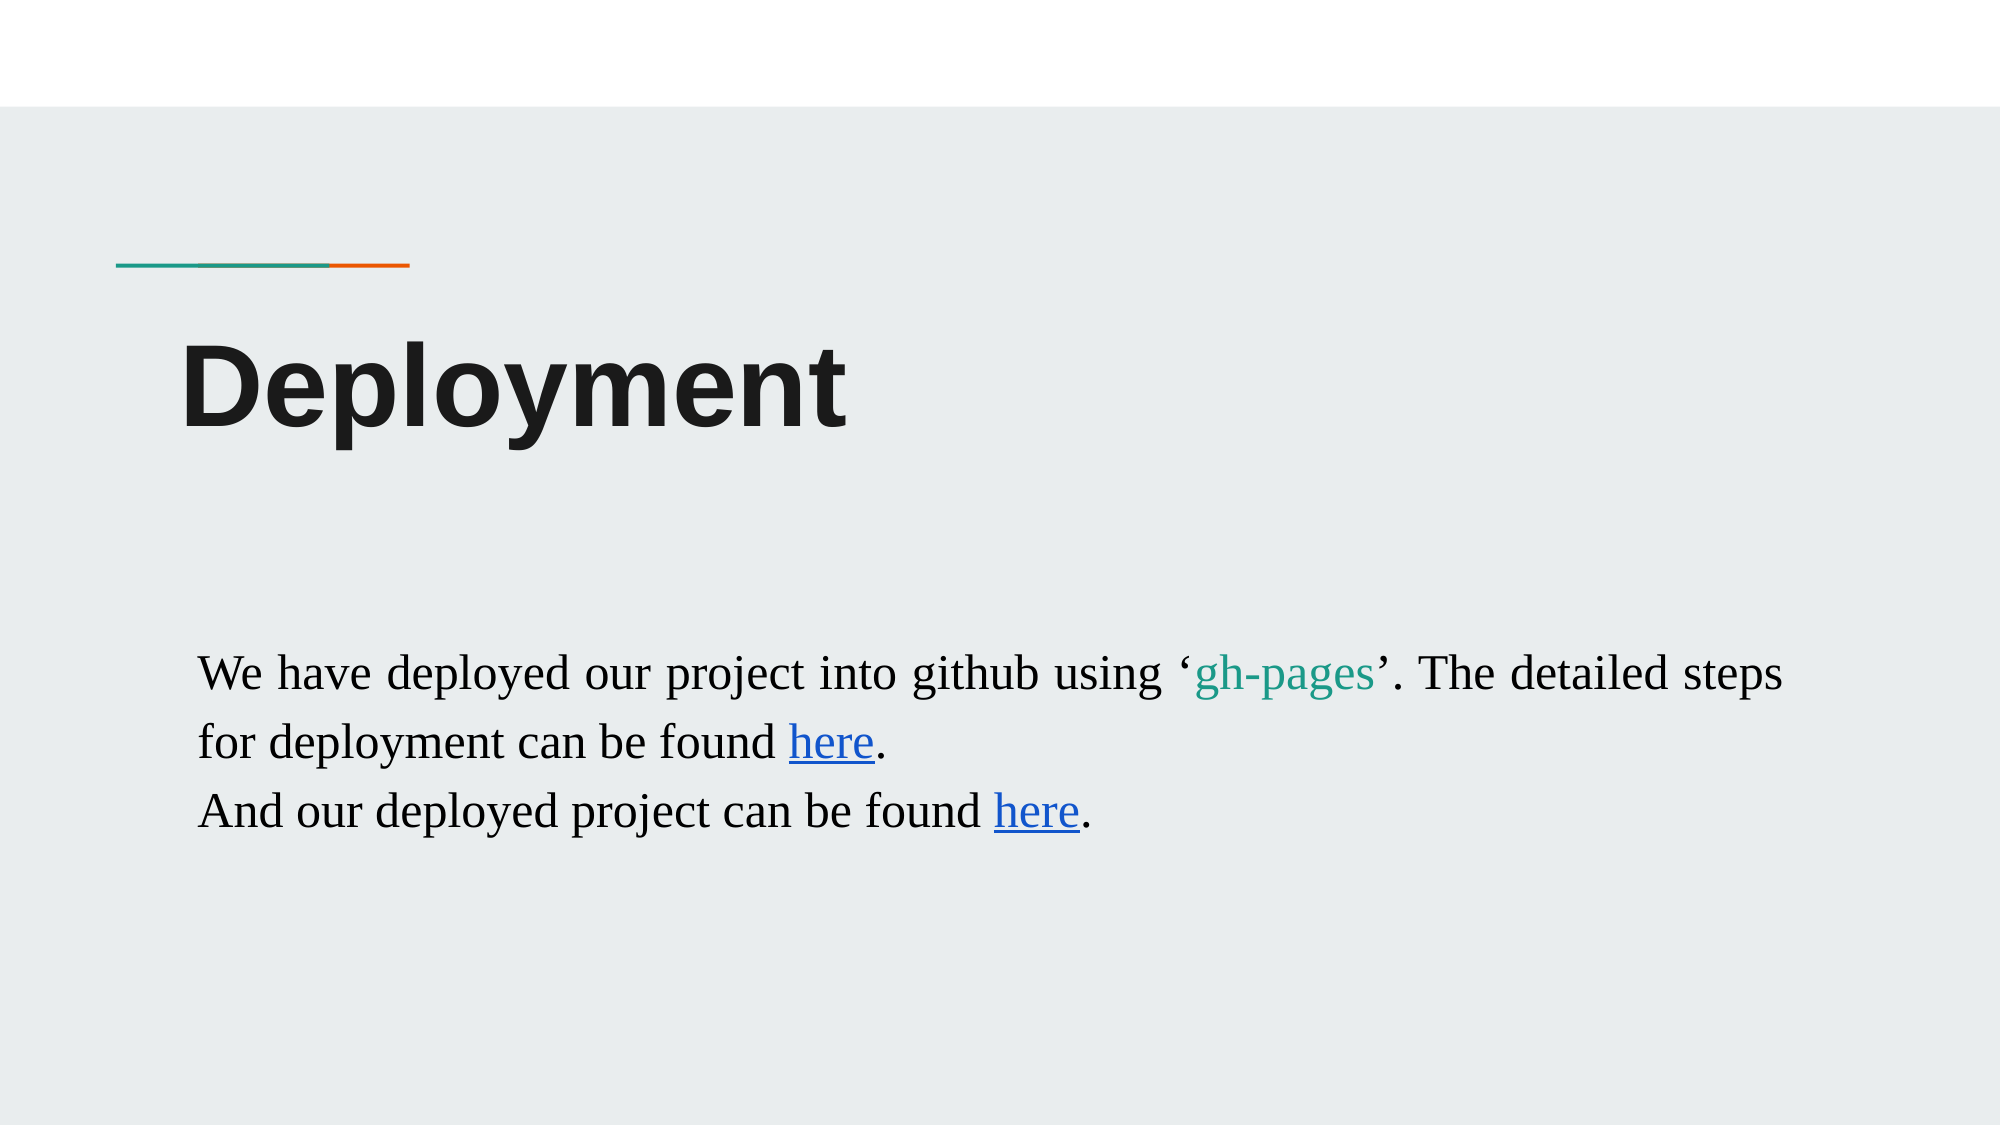

# Deployment
We have deployed our project into github using ‘gh-pages’. The detailed steps for deployment can be found here.
And our deployed project can be found here.